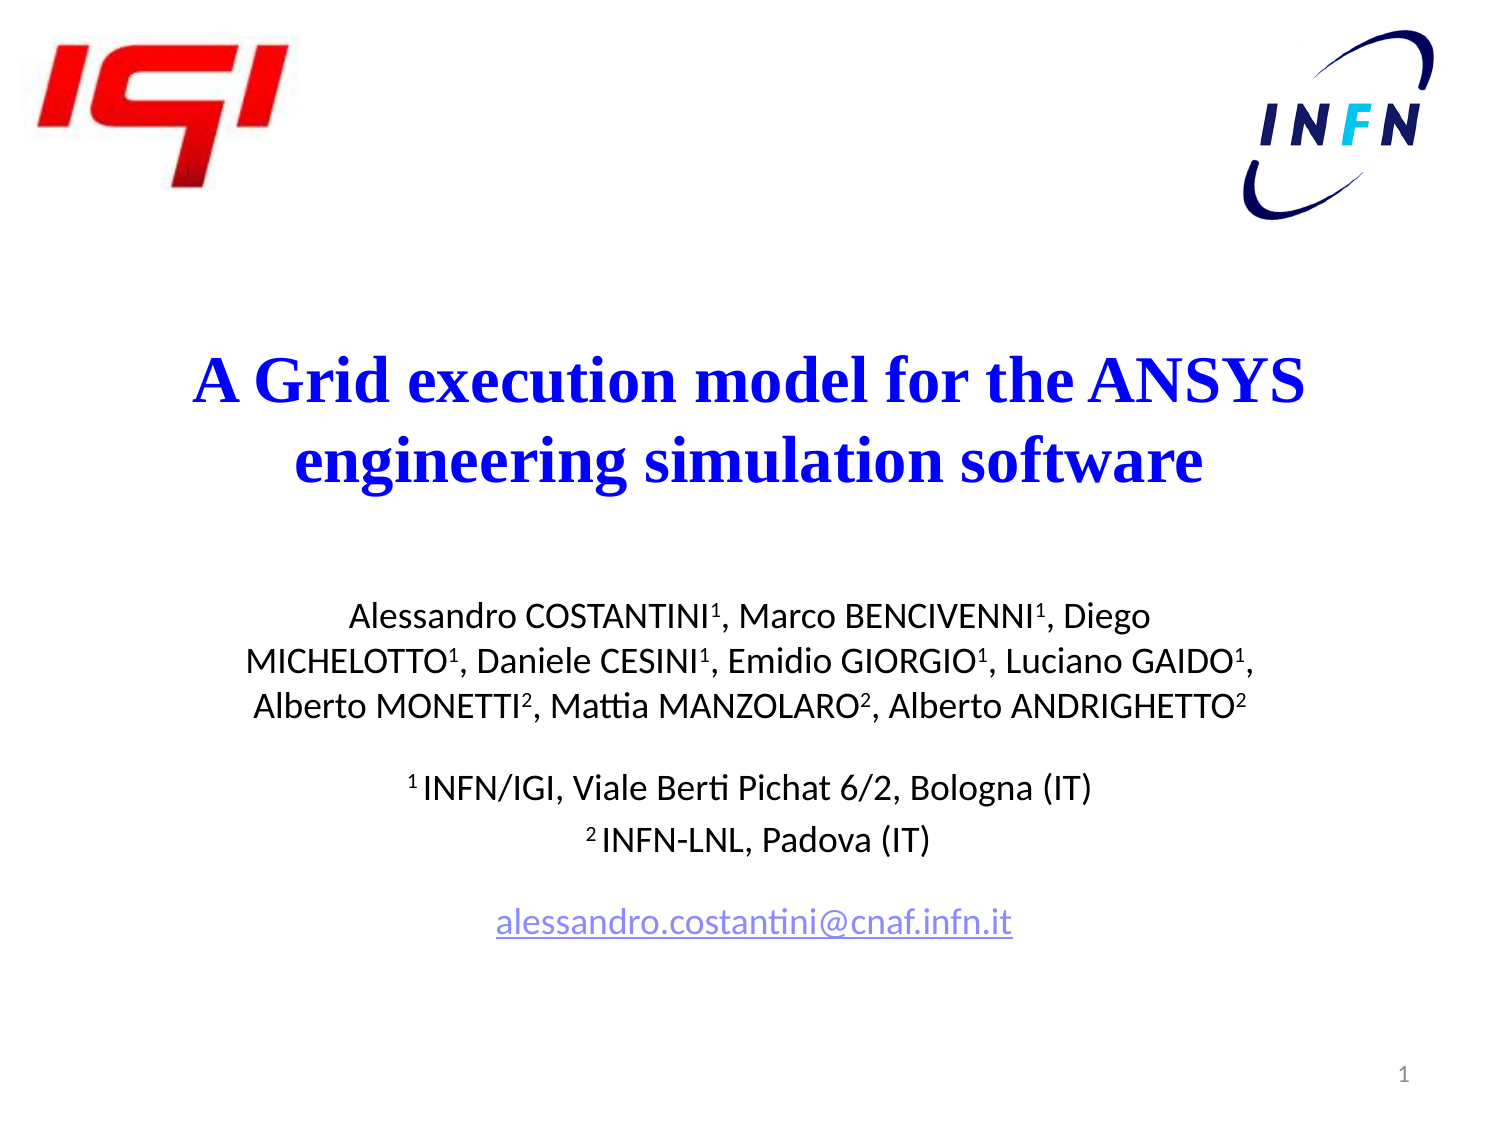

# A Grid execution model for the ANSYS engineering simulation software
Alessandro COSTANTINI1, Marco BENCIVENNI1, Diego MICHELOTTO1, Daniele CESINI1, Emidio GIORGIO1, Luciano GAIDO1, Alberto MONETTI2, Mattia MANZOLARO2, Alberto ANDRIGHETTO2

1 INFN/IGI, Viale Berti Pichat 6/2, Bologna (IT)
  2 INFN-LNL, Padova (IT)

 alessandro.costantini@cnaf.infn.it
1